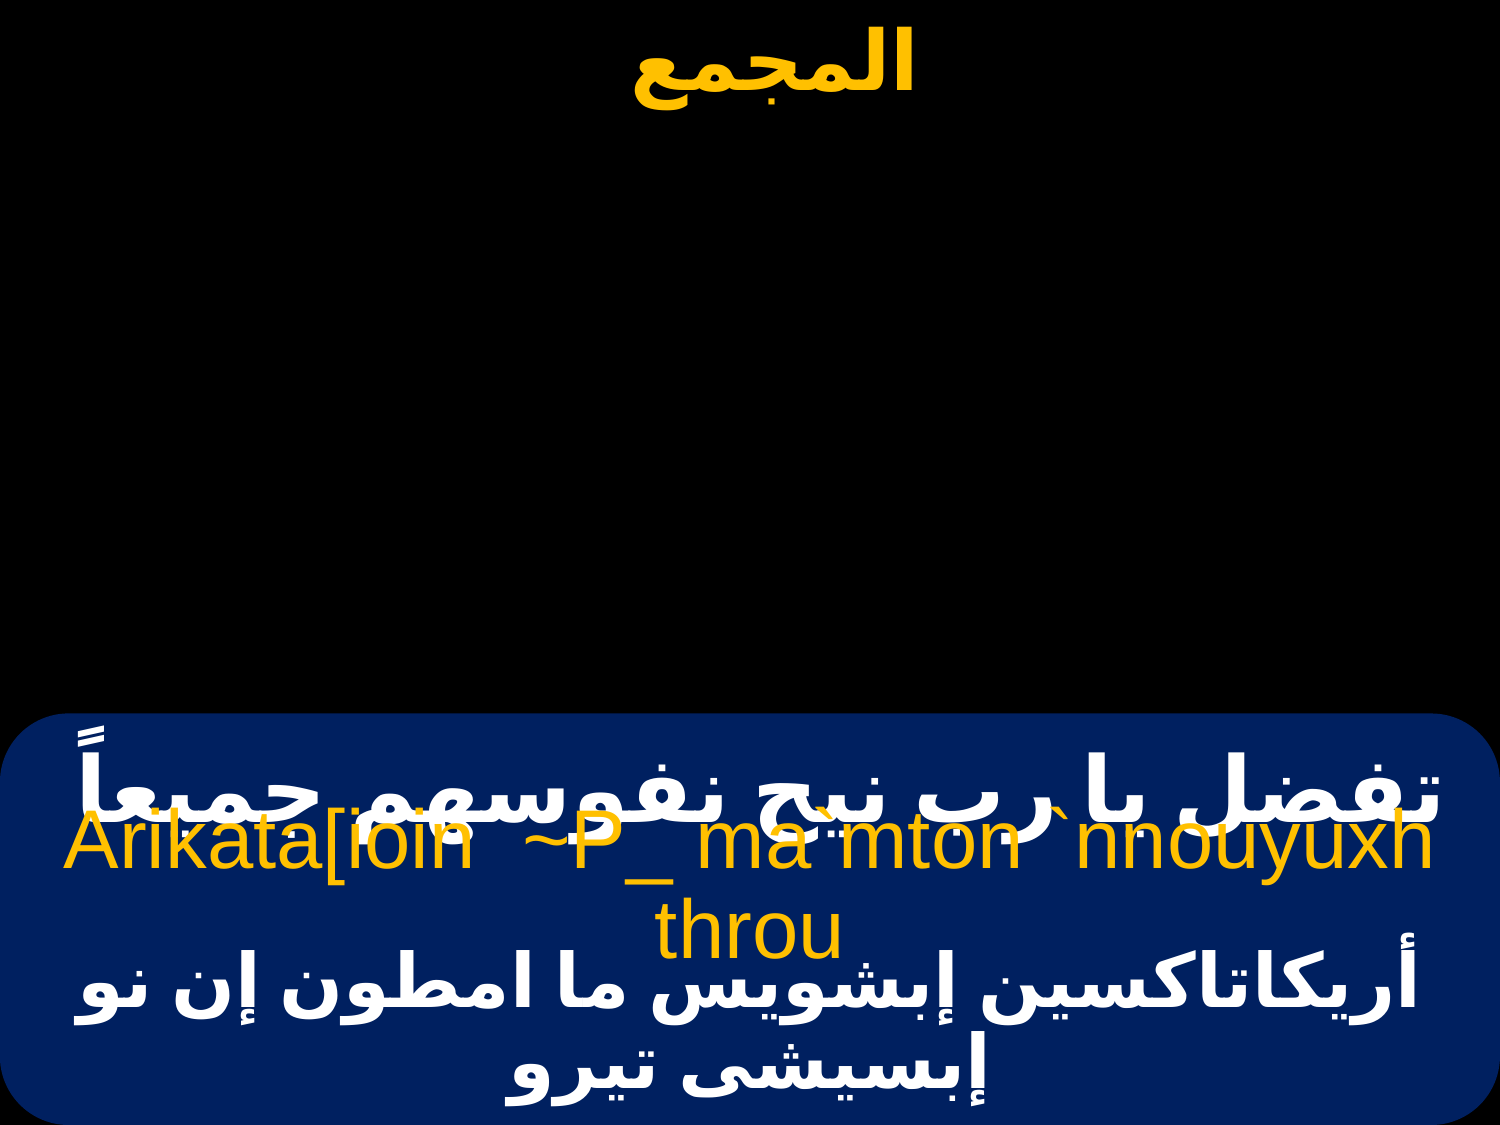

# تفضل يا رب نيح نفوسهم جميعاً
Arikata[ioin  ~P_ ma`mton `nnouyuxh throu
أريكاتاكسين إبشويس ما امطون إن نو إبسيشى تيرو